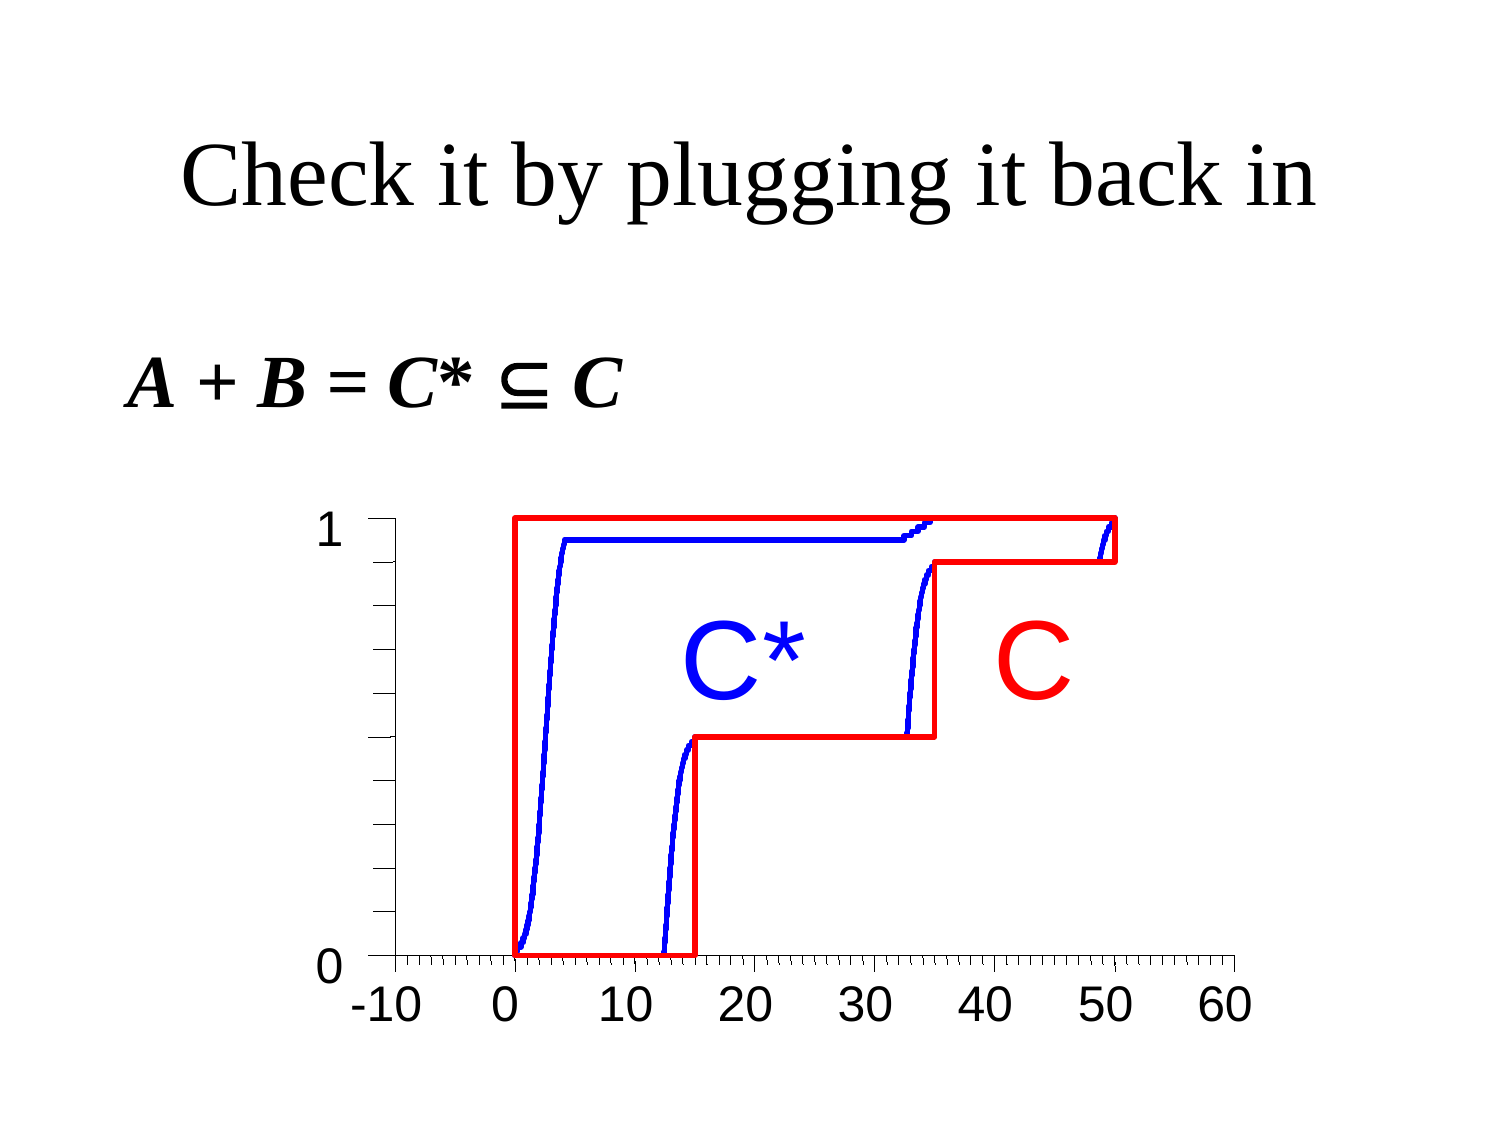

# Check it by plugging it back in
A + B = C* ⊆ C

1

 C*
 C

0

-10
0
10
20
30
40
50
60